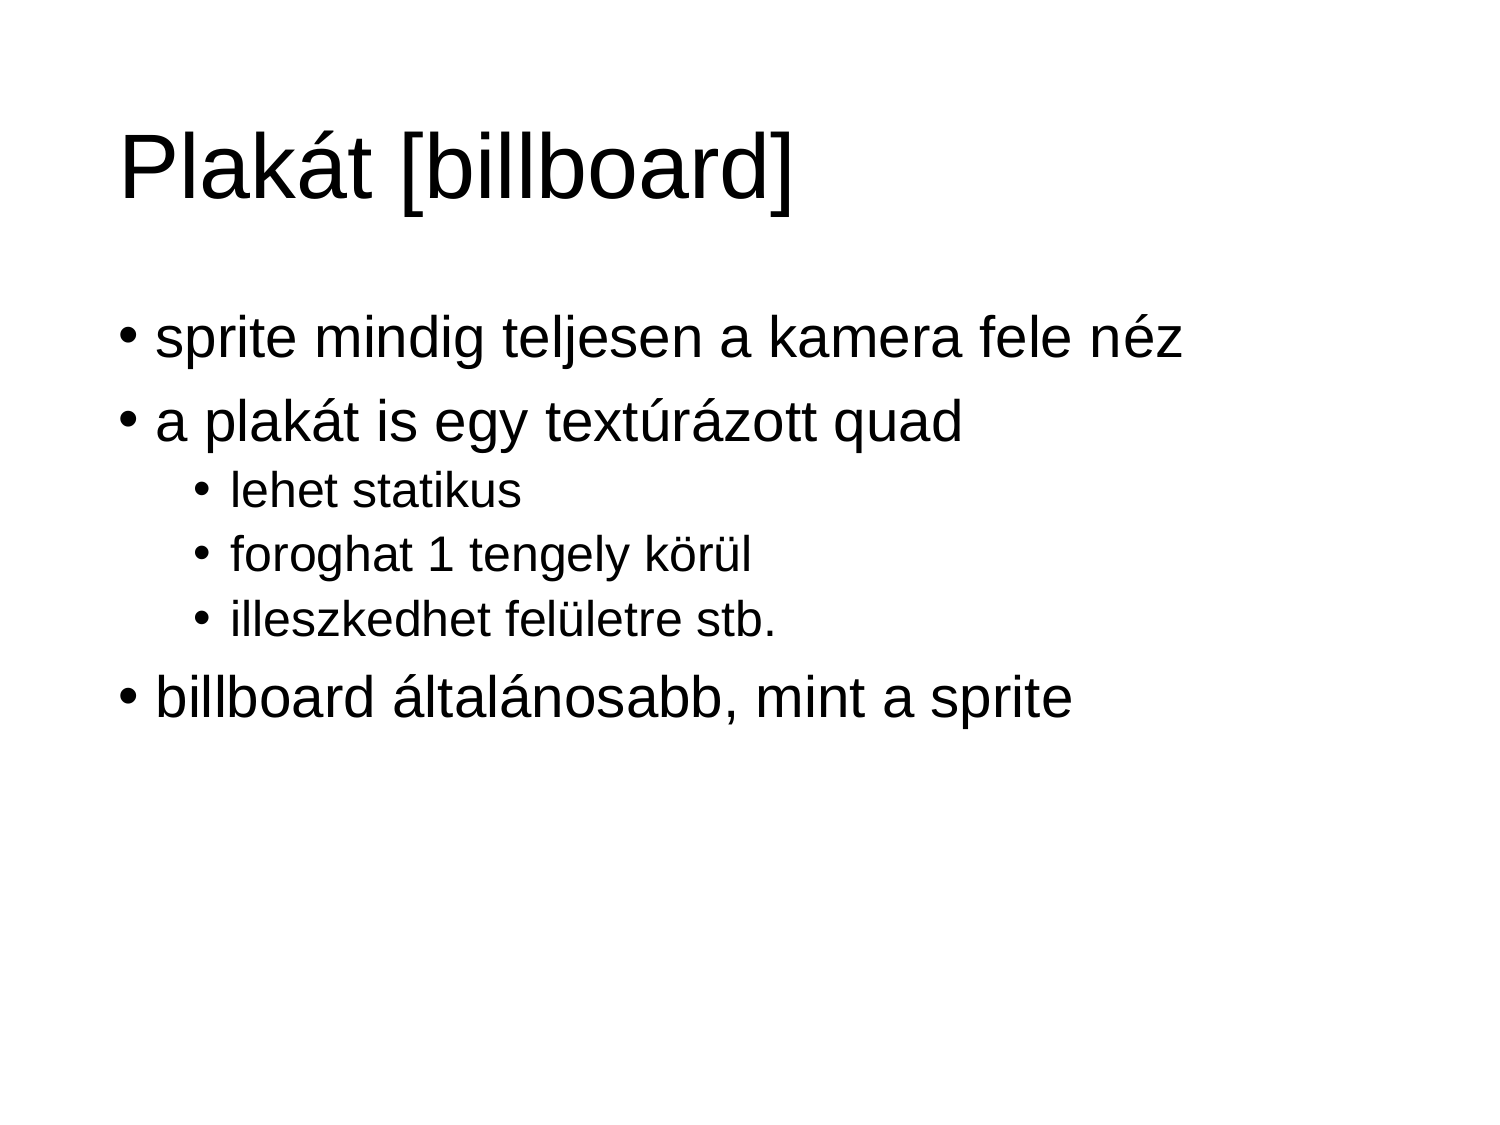

# Plakát [billboard]
sprite mindig teljesen a kamera fele néz
a plakát is egy textúrázott quad
lehet statikus
foroghat 1 tengely körül
illeszkedhet felületre stb.
billboard általánosabb, mint a sprite